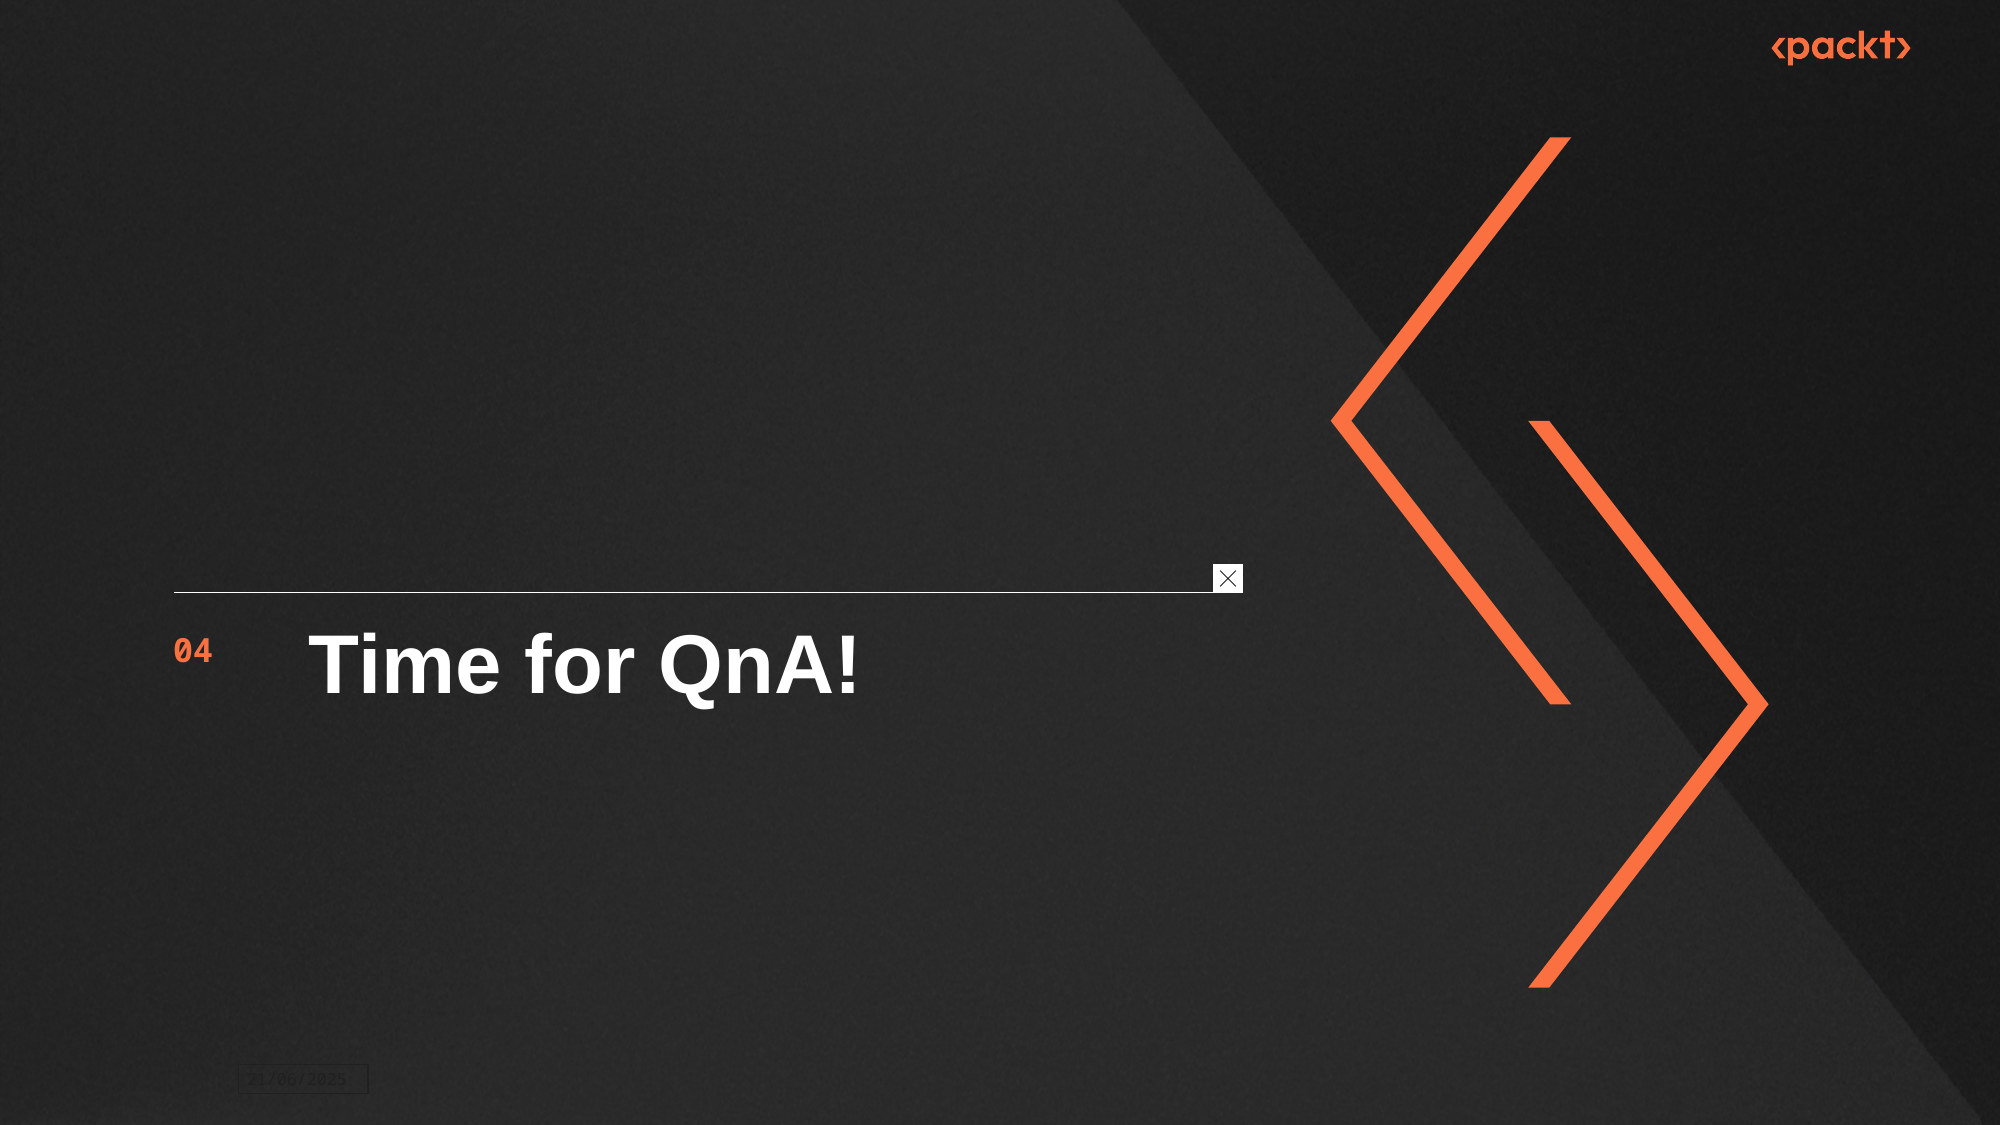

04
# Time for QnA!
16
21/06/2025